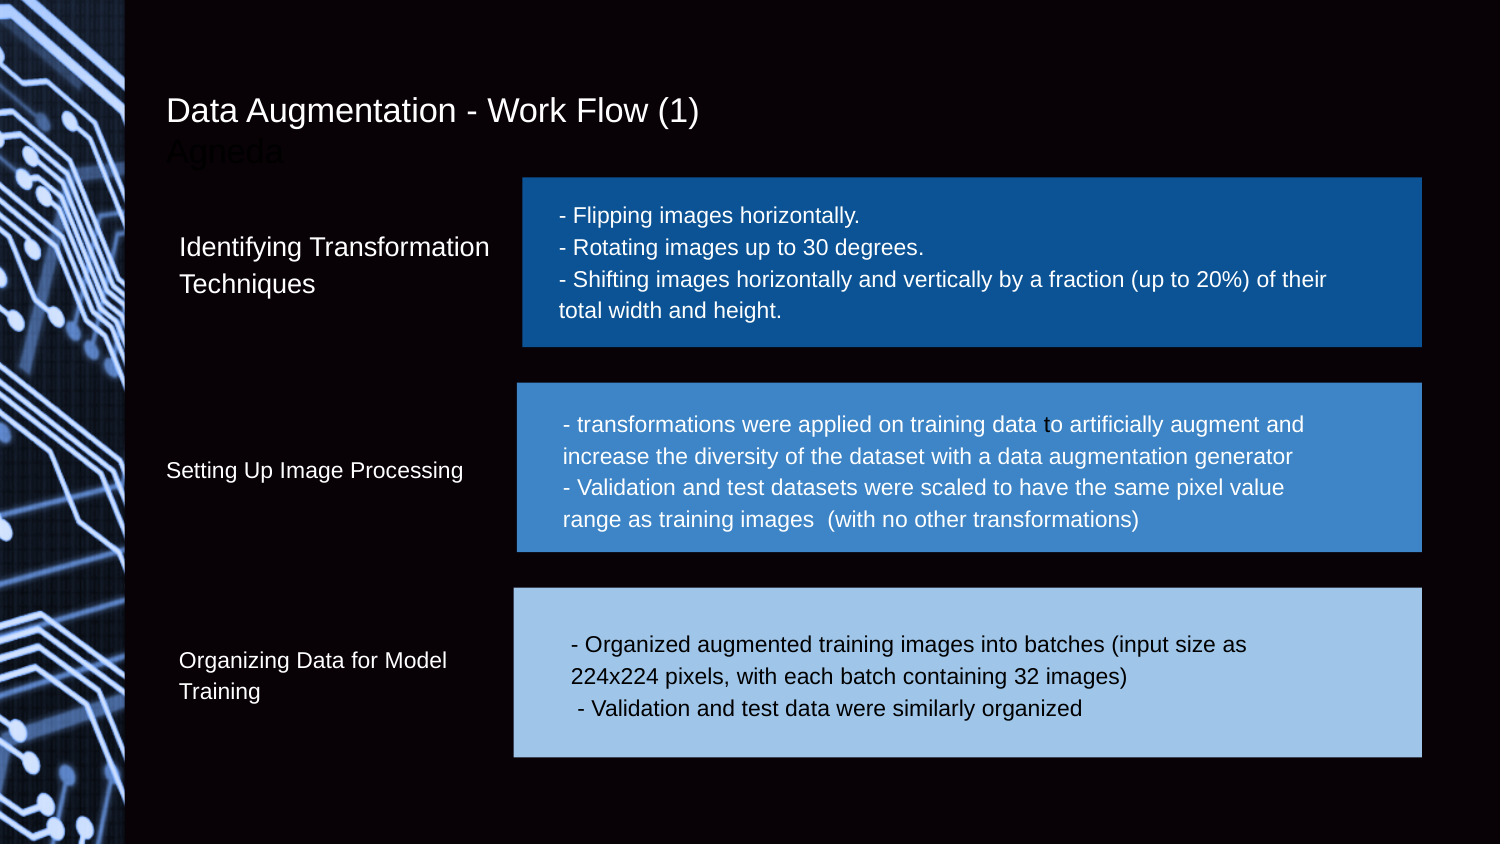

# Data Augmentation - Work Flow (1)
Agneda

Identifying Transformation Techniques

- Flipping images horizontally.
- Rotating images up to 30 degrees.
- Shifting images horizontally and vertically by a fraction (up to 20%) of their total width and height.

Setting Up Image Processing
- transformations were applied on training data to artificially augment and increase the diversity of the dataset with a data augmentation generator
- Validation and test datasets were scaled to have the same pixel value range as training images  (with no other transformations)

Organizing Data for Model Training
- Organized augmented training images into batches (input size as 224x224 pixels, with each batch containing 32 images)
 - Validation and test data were similarly organized